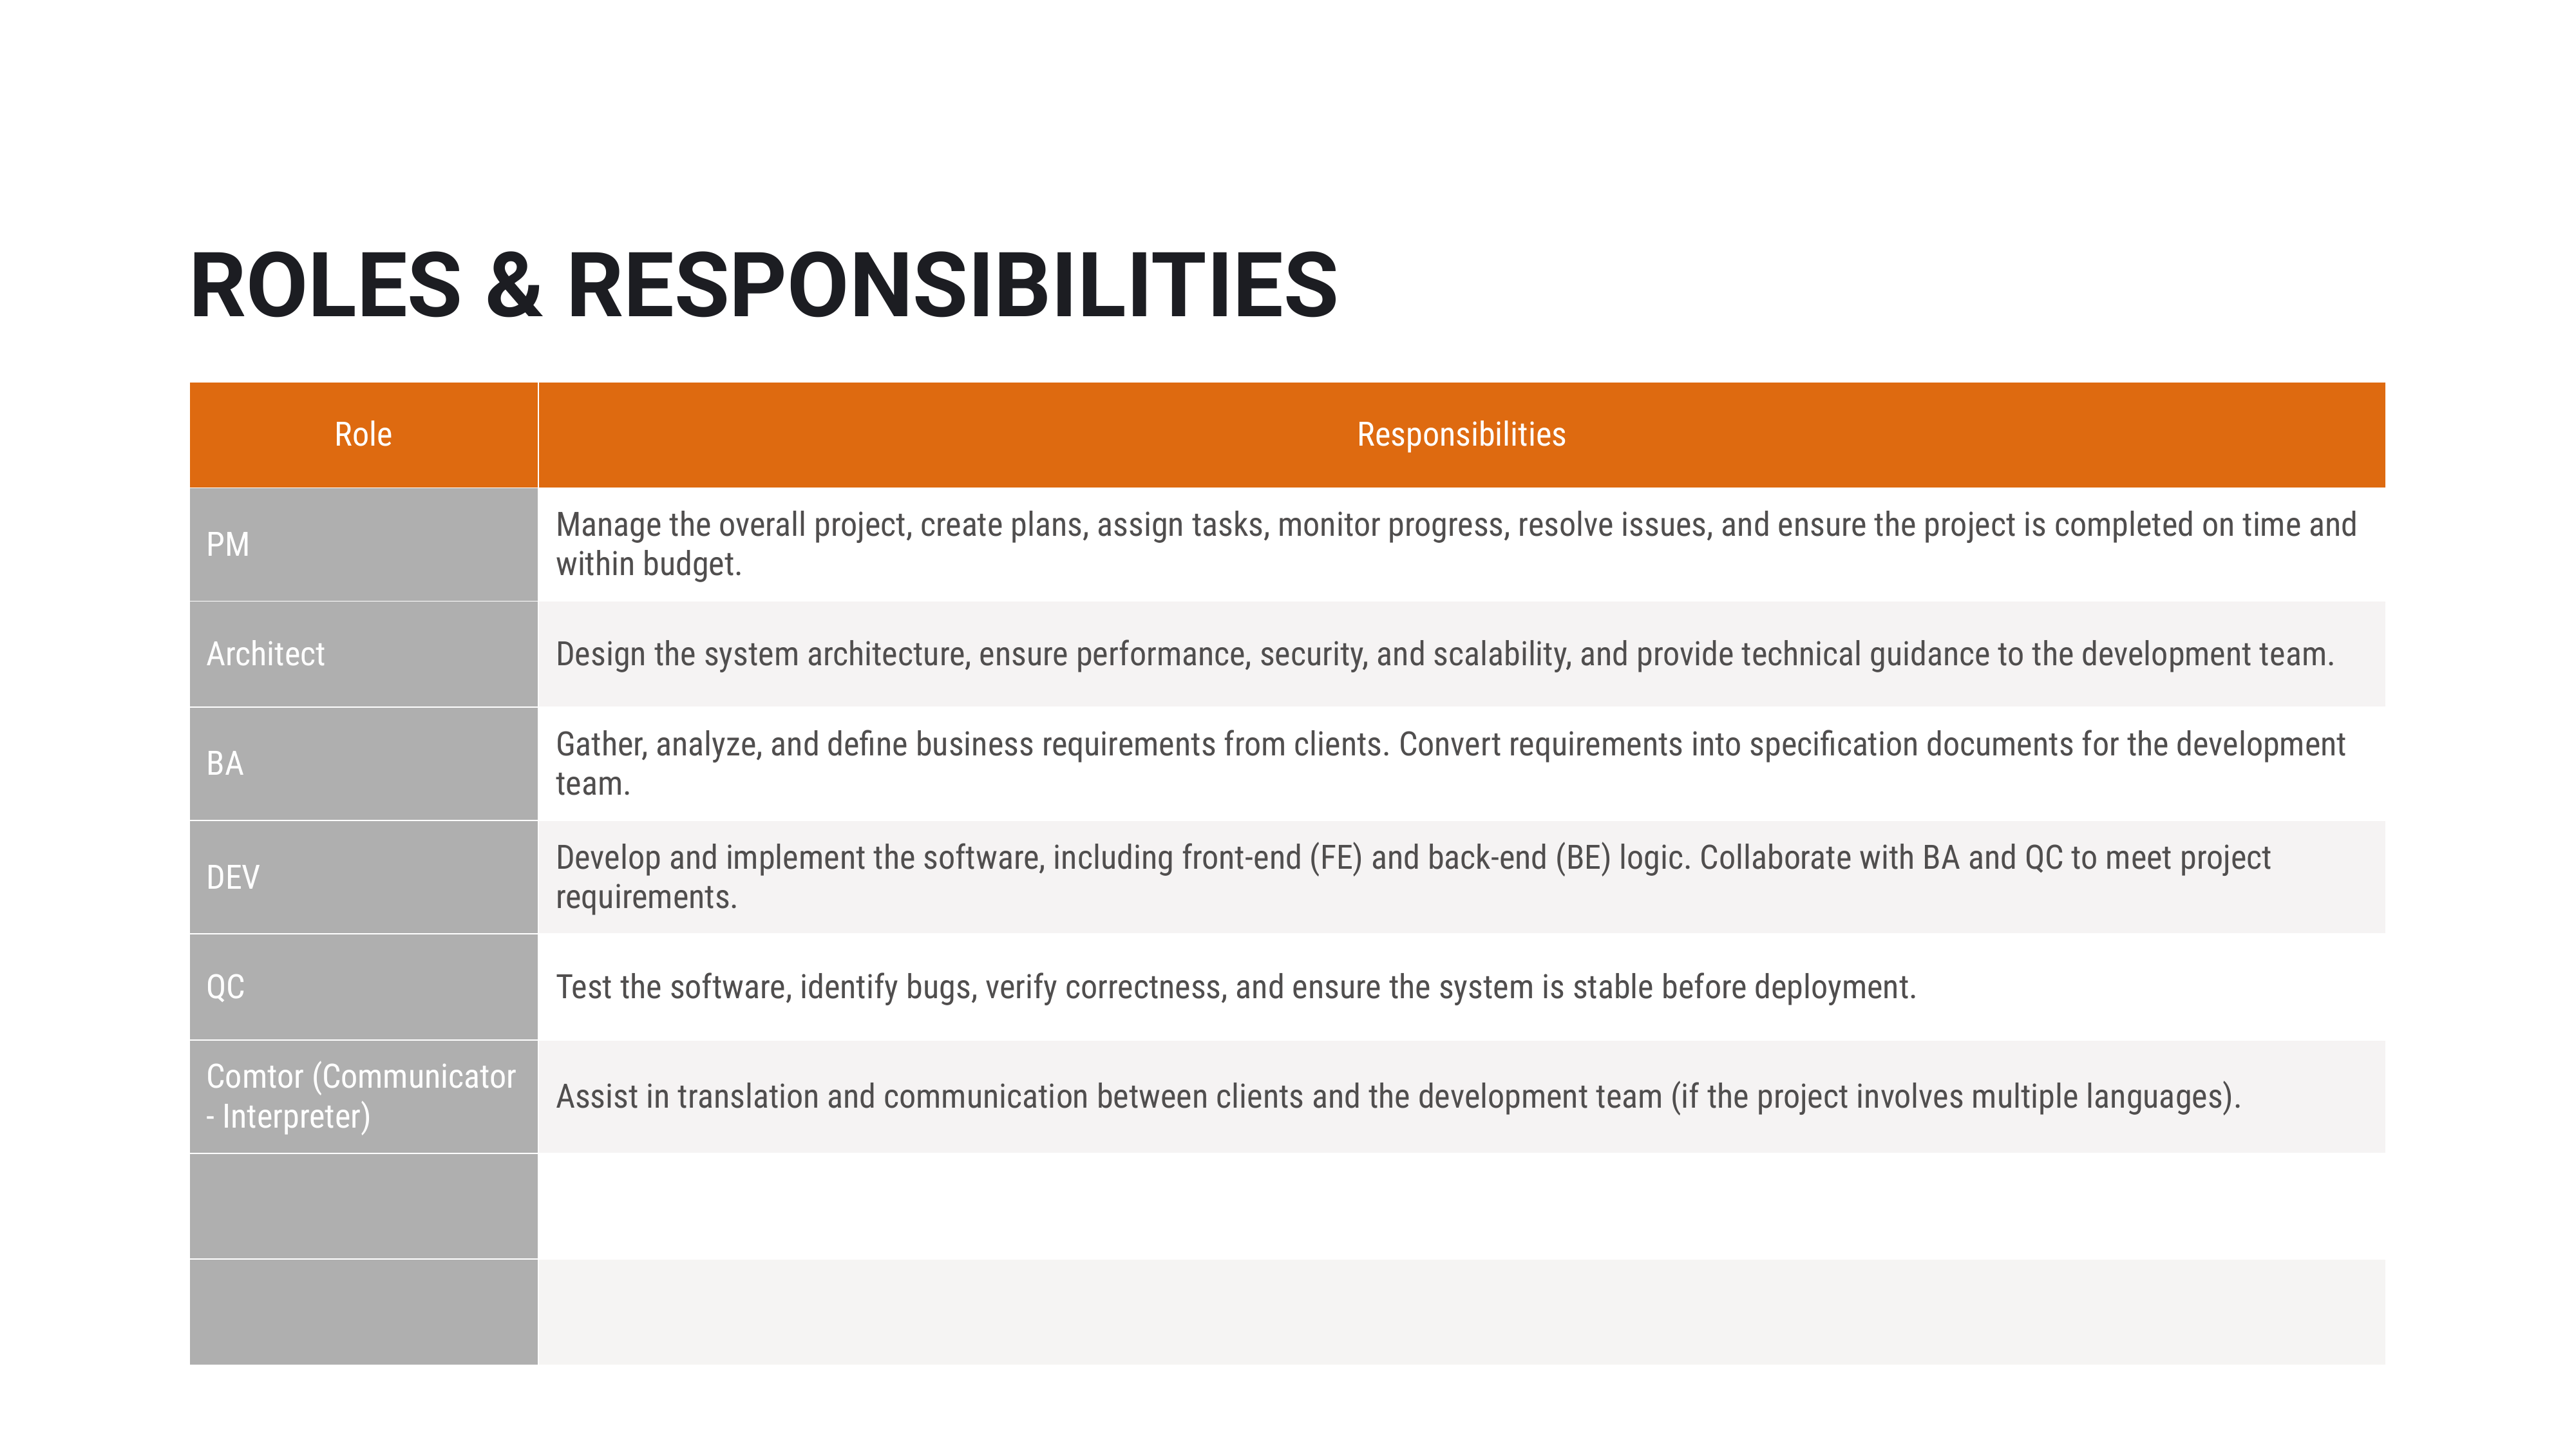

ROLES & RESPONSIBILITIES
| Role | Responsibilities |
| --- | --- |
| PM | Manage the overall project, create plans, assign tasks, monitor progress, resolve issues, and ensure the project is completed on time and within budget. |
| Architect | Design the system architecture, ensure performance, security, and scalability, and provide technical guidance to the development team. |
| BA | Gather, analyze, and define business requirements from clients. Convert requirements into specification documents for the development team. |
| DEV | Develop and implement the software, including front-end (FE) and back-end (BE) logic. Collaborate with BA and QC to meet project requirements. |
| QC | Test the software, identify bugs, verify correctness, and ensure the system is stable before deployment. |
| Comtor (Communicator - Interpreter) | Assist in translation and communication between clients and the development team (if the project involves multiple languages). |
|  |  |
|  |  |